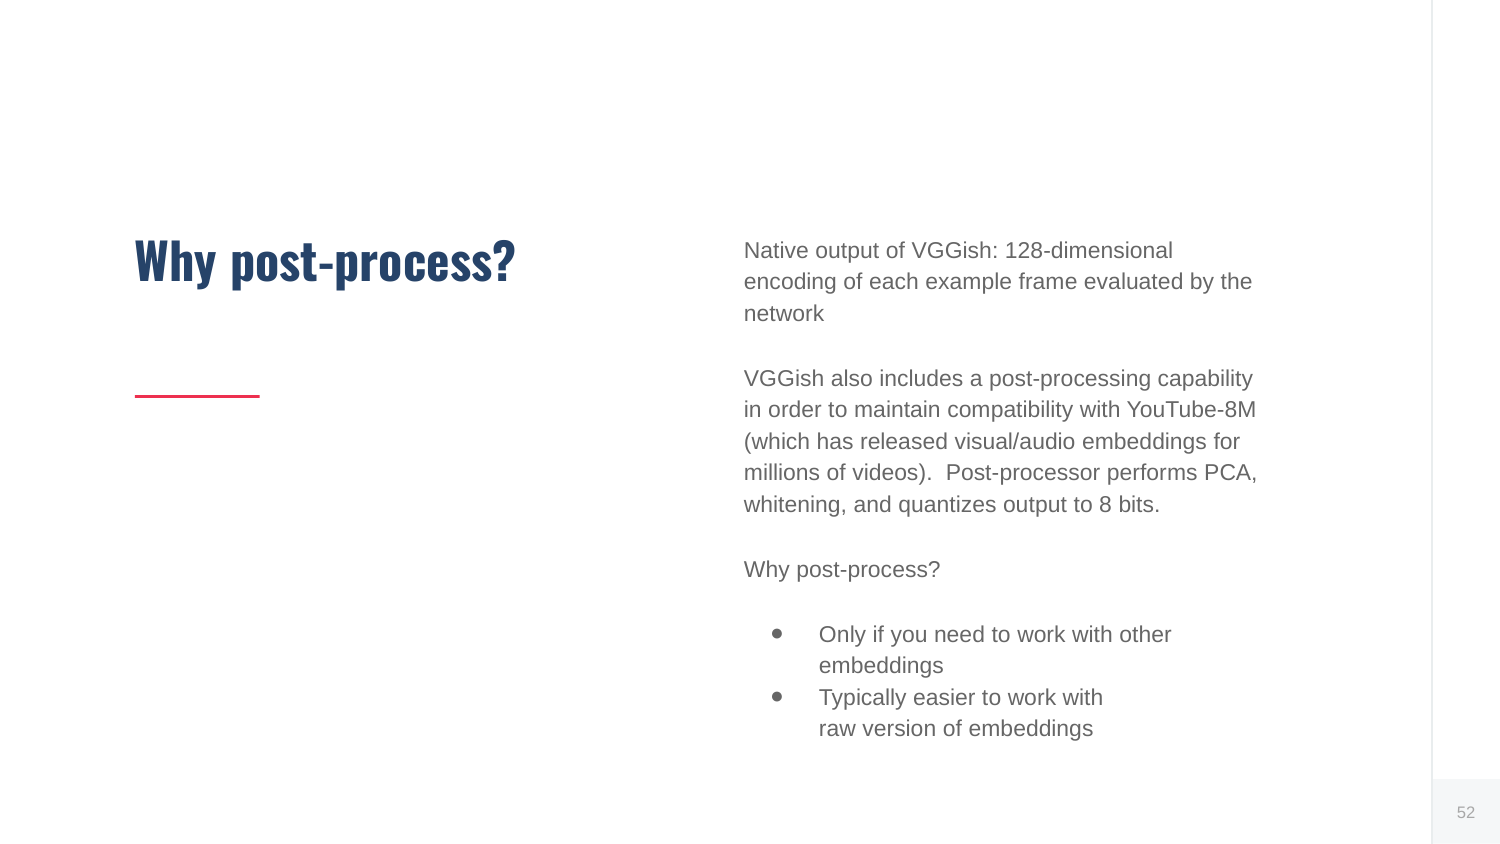

# Why post-process?
Native output of VGGish: 128-dimensional encoding of each example frame evaluated by the network
VGGish also includes a post-processing capability in order to maintain compatibility with YouTube-8M (which has released visual/audio embeddings for millions of videos).  Post-processor performs PCA, whitening, and quantizes output to 8 bits.
Why post-process?
Only if you need to work with other
embeddings
Typically easier to work with
raw version of embeddings

52